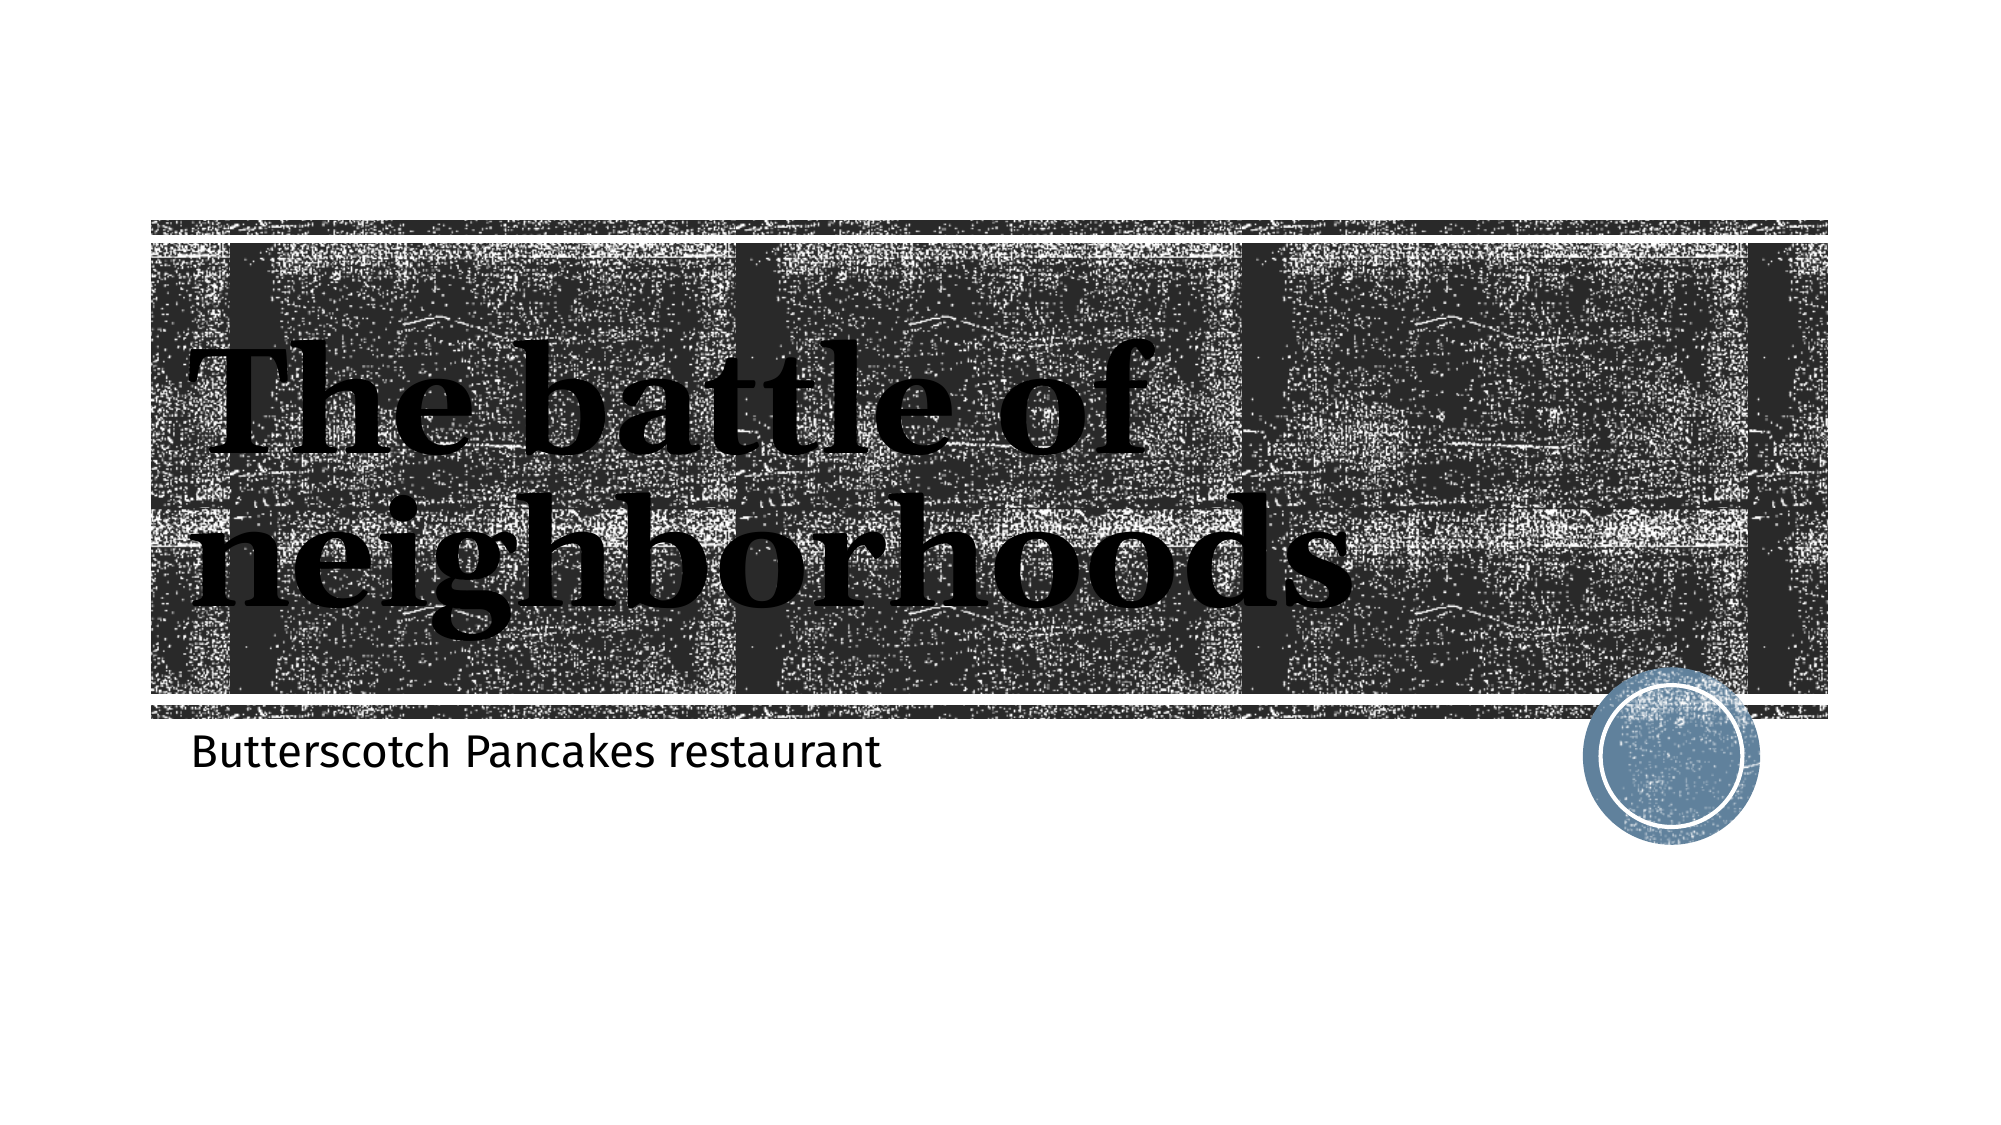

# The battle of neighborhoods
Butterscotch Pancakes restaurant